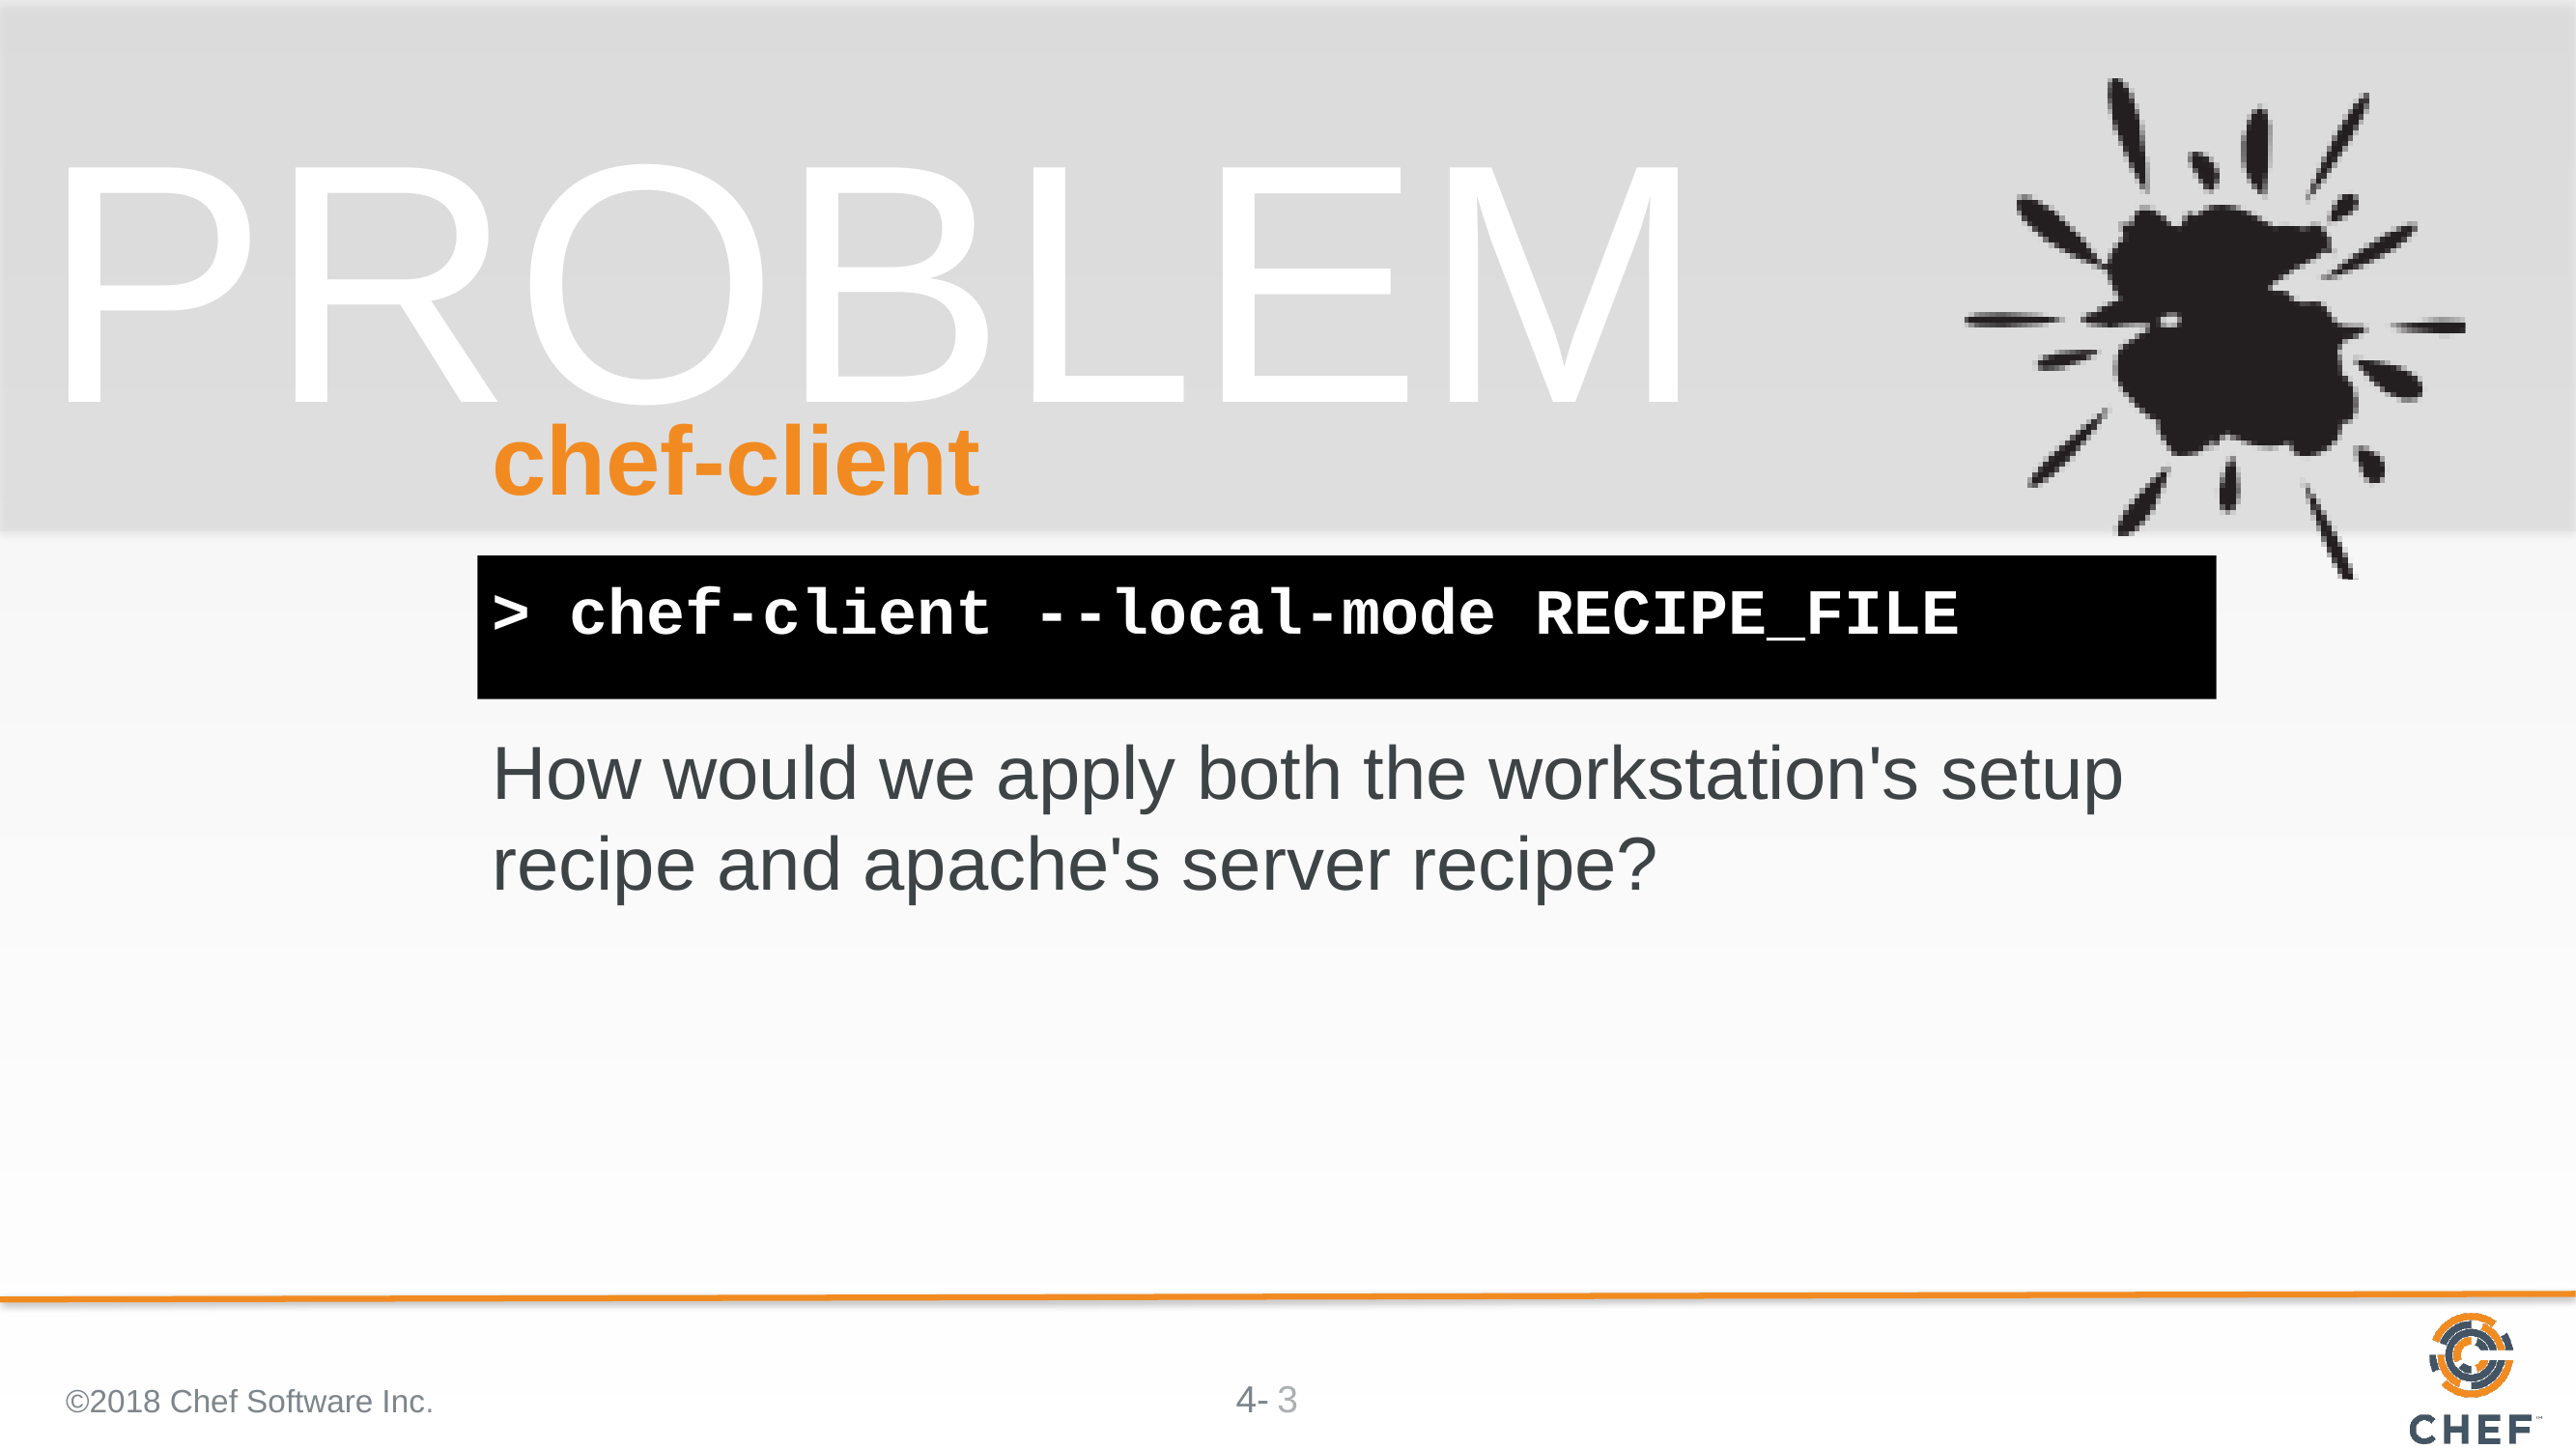

# chef-client
> chef-client --local-mode RECIPE_FILE
How would we apply both the workstation's setup recipe and apache's server recipe?

©2018 Chef Software Inc.
3